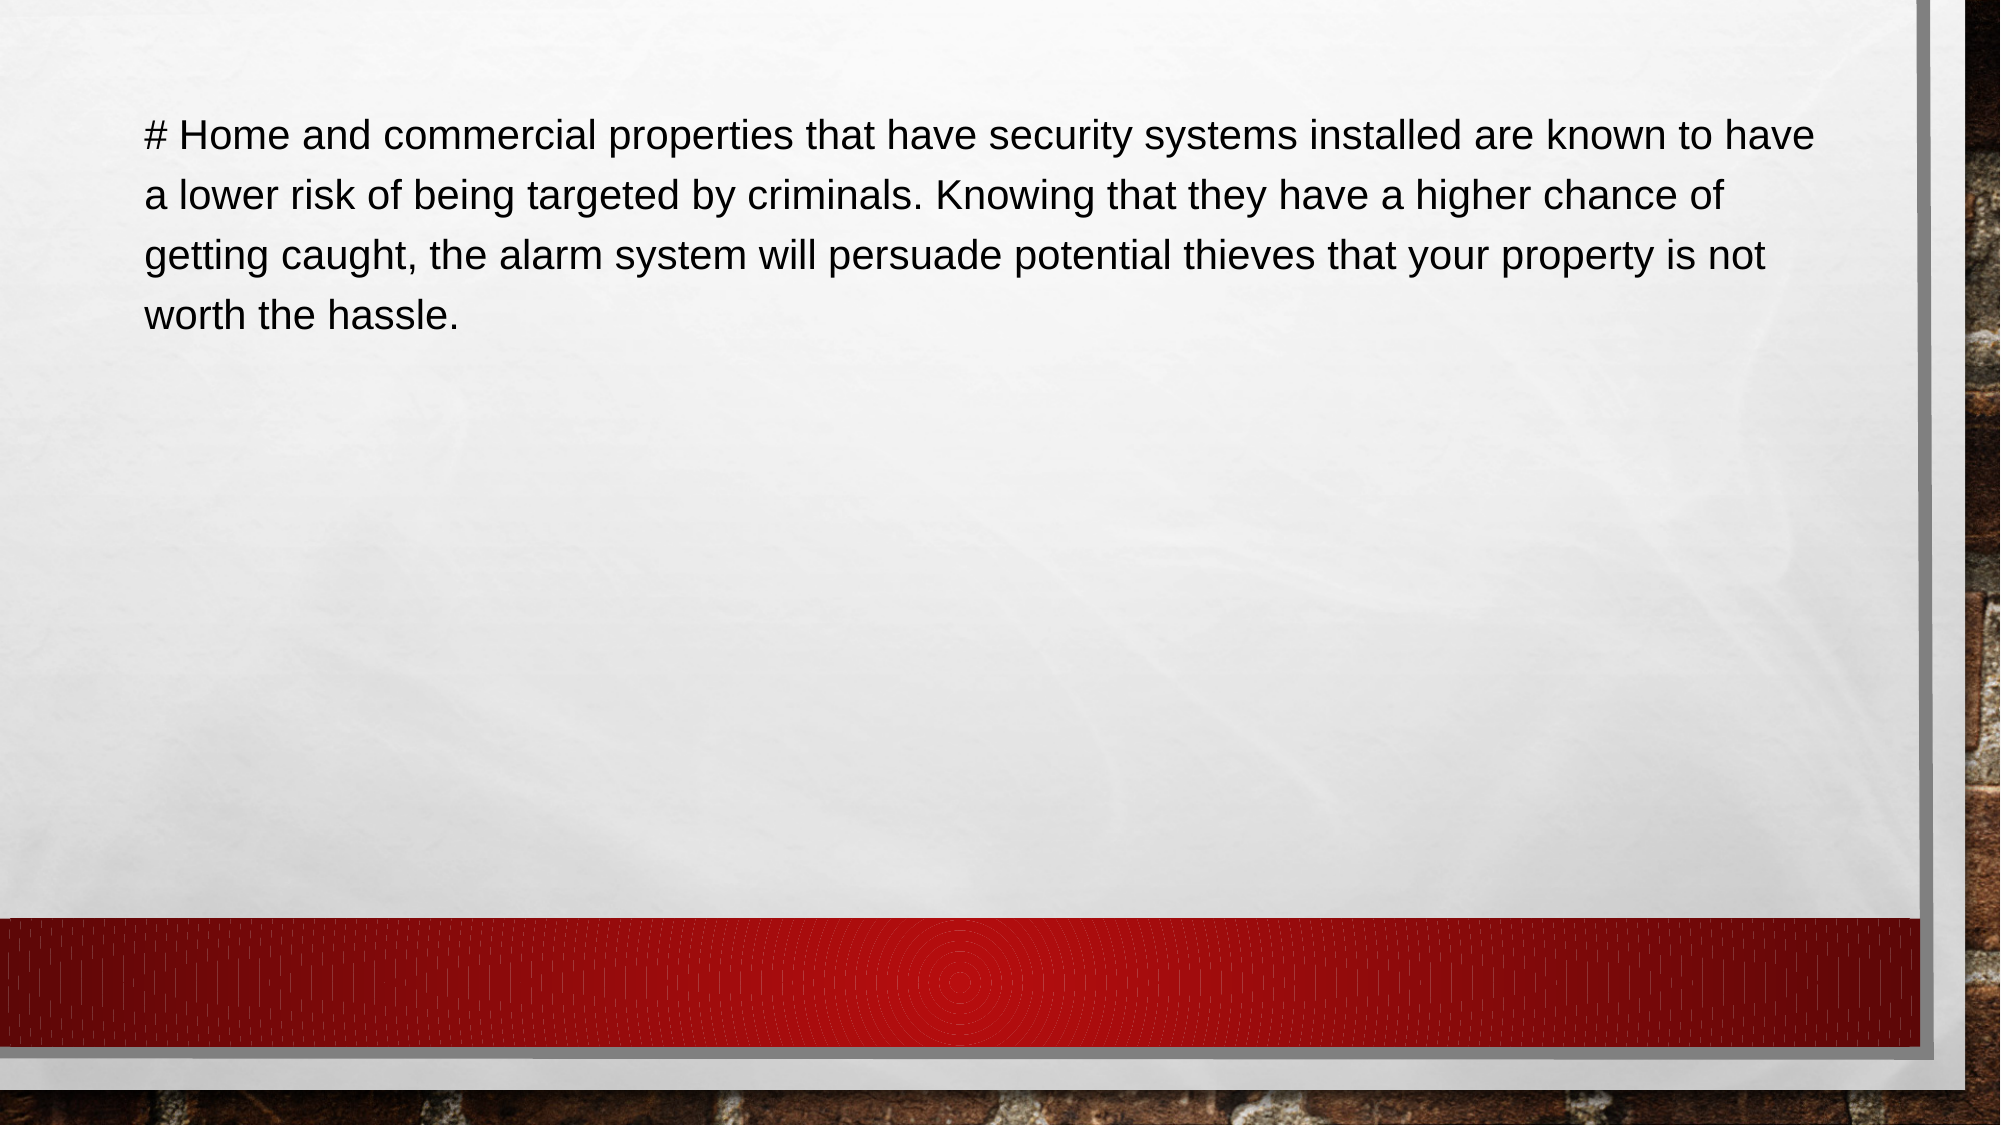

# Home and commercial properties that have security systems installed are known to have a lower risk of being targeted by criminals. Knowing that they have a higher chance of getting caught, the alarm system will persuade potential thieves that your property is not worth the hassle.